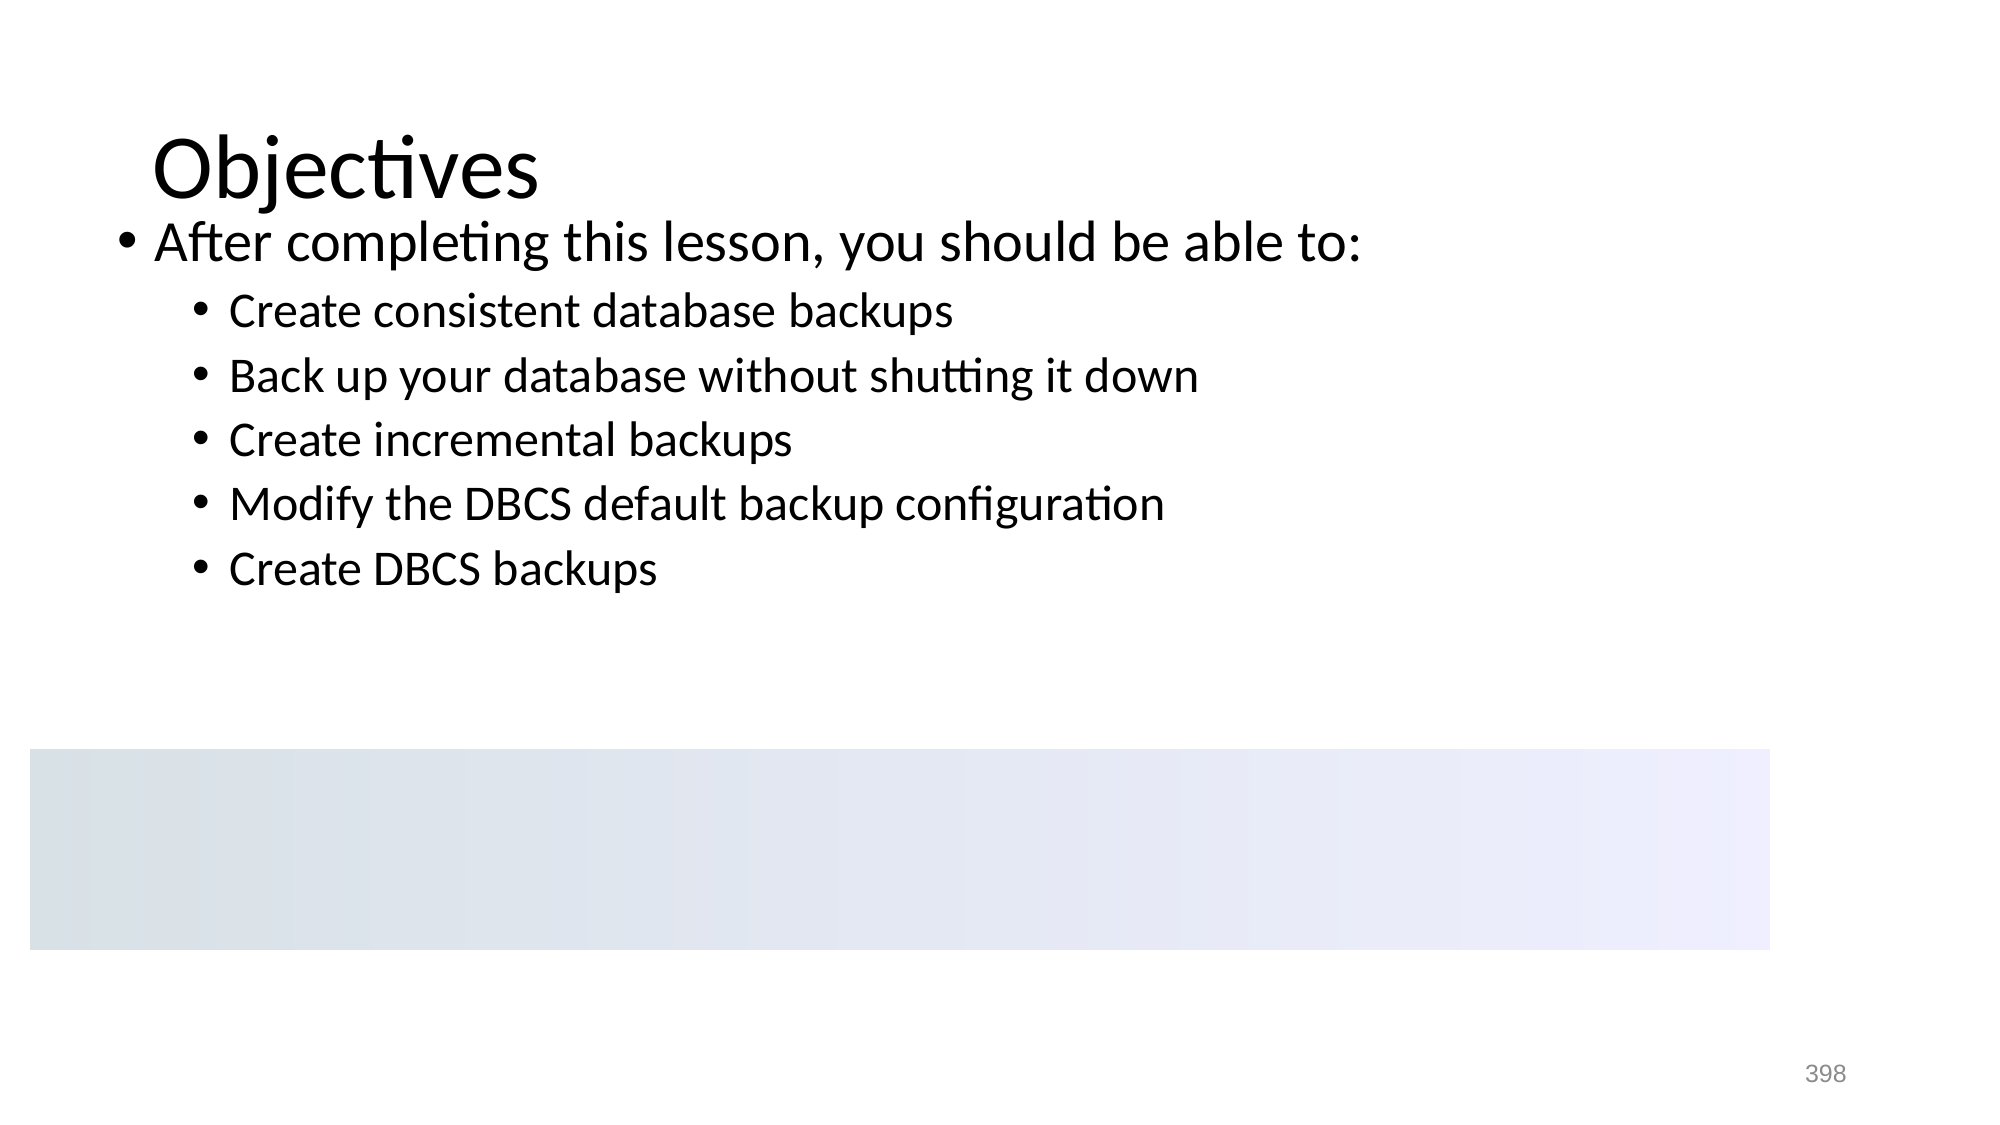

# Objectives
After completing this lesson, you should be able to:
Create consistent database backups
Back up your database without shutting it down
Create incremental backups
Modify the DBCS default backup configuration
Create DBCS backups

398